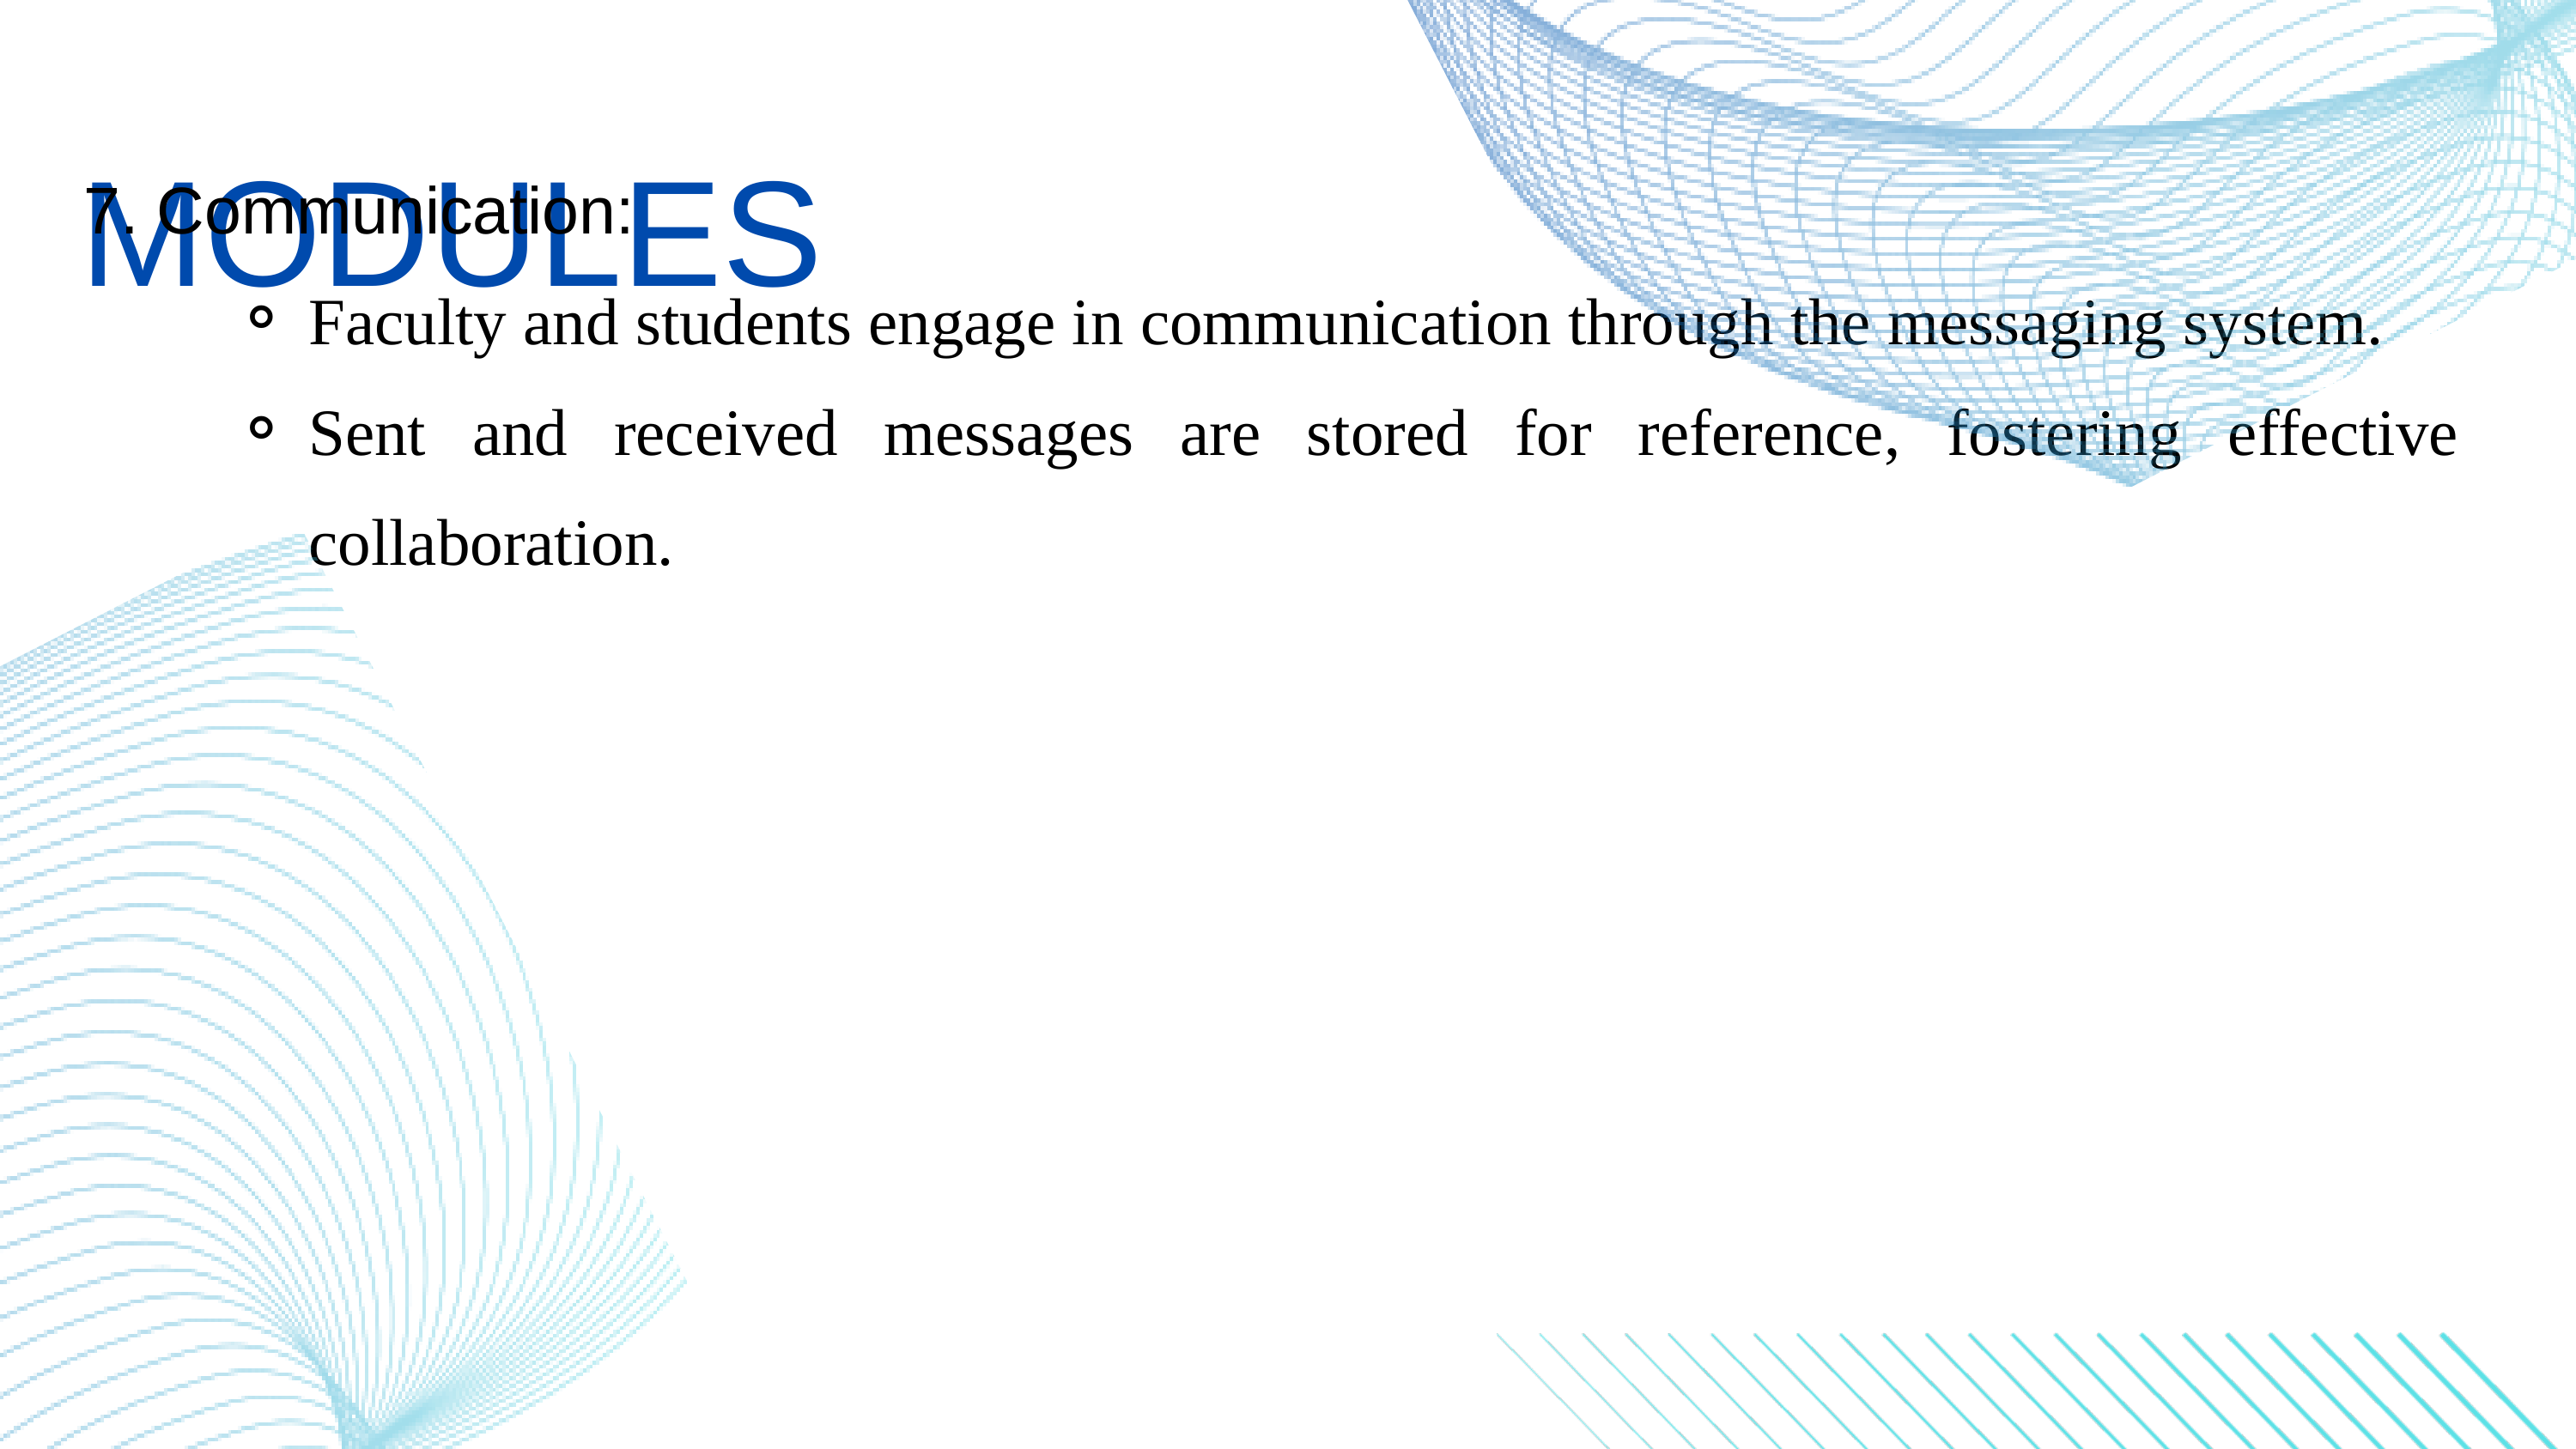

MODULES

7. Communication:
Faculty and students engage in communication through the messaging system.
Sent and received messages are stored for reference, fostering effective collaboration.